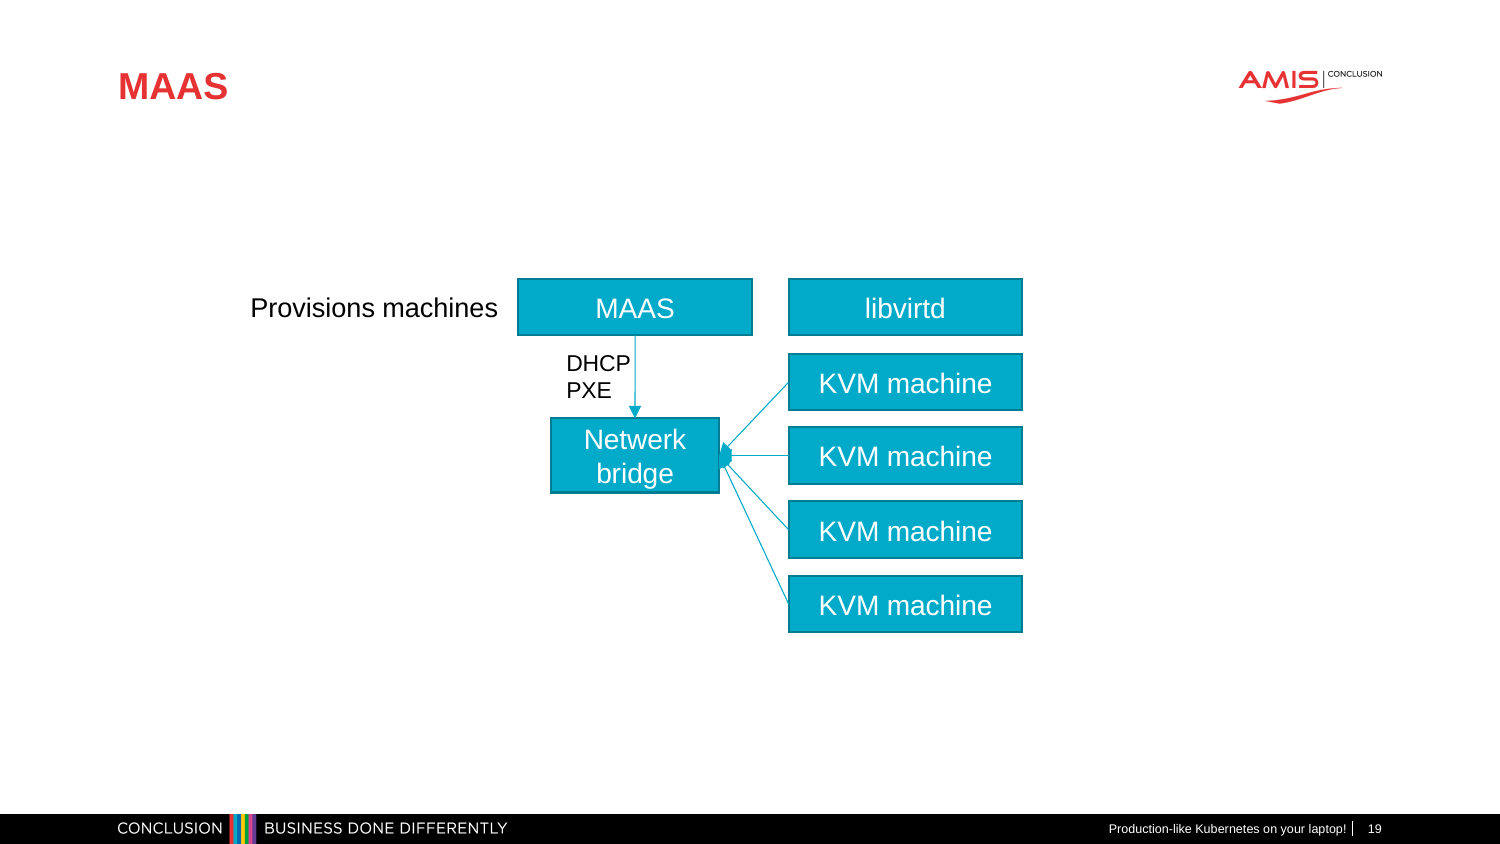

# MAAS
MAAS
libvirtd
Provisions machines
DHCP
PXE
KVM machine
Netwerk
bridge
KVM machine
KVM machine
KVM machine
Production-like Kubernetes on your laptop!
19